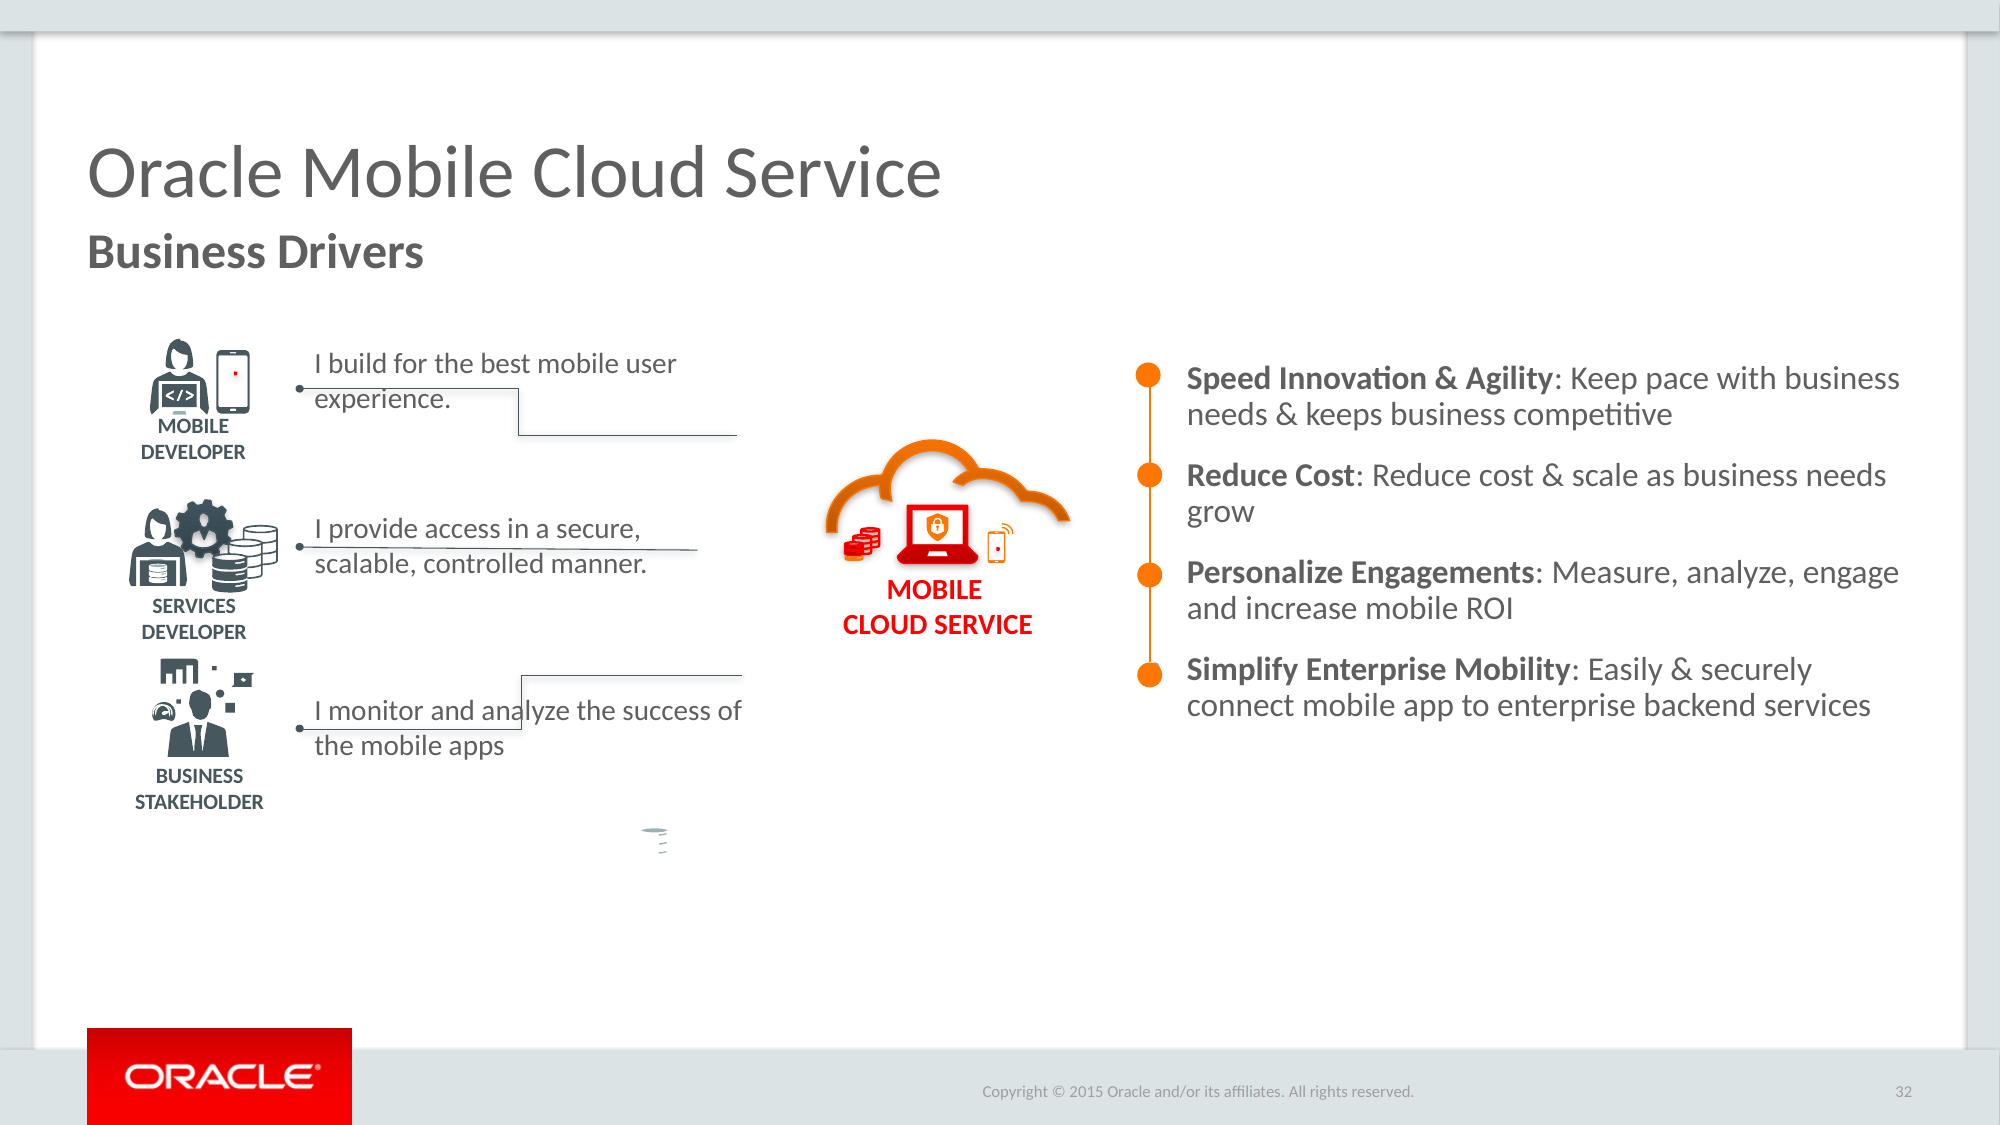

# Oracle Mobile Cloud Service
Business Drivers
I build for the best mobile user experience.
I provide access in a secure, scalable, controlled manner.
I monitor and analyze the success of the mobile apps

Mobile Developer

Speed Innovation & Agility: Keep pace with business needs & keeps business competitive
Reduce Cost: Reduce cost & scale as business needs grow
Personalize Engagements: Measure, analyze, engage and increase mobile ROI
Simplify Enterprise Mobility: Easily & securely connect mobile app to enterprise backend services

Mobile
Cloud Service

Services Developer

Business STAKEHOLDER

32